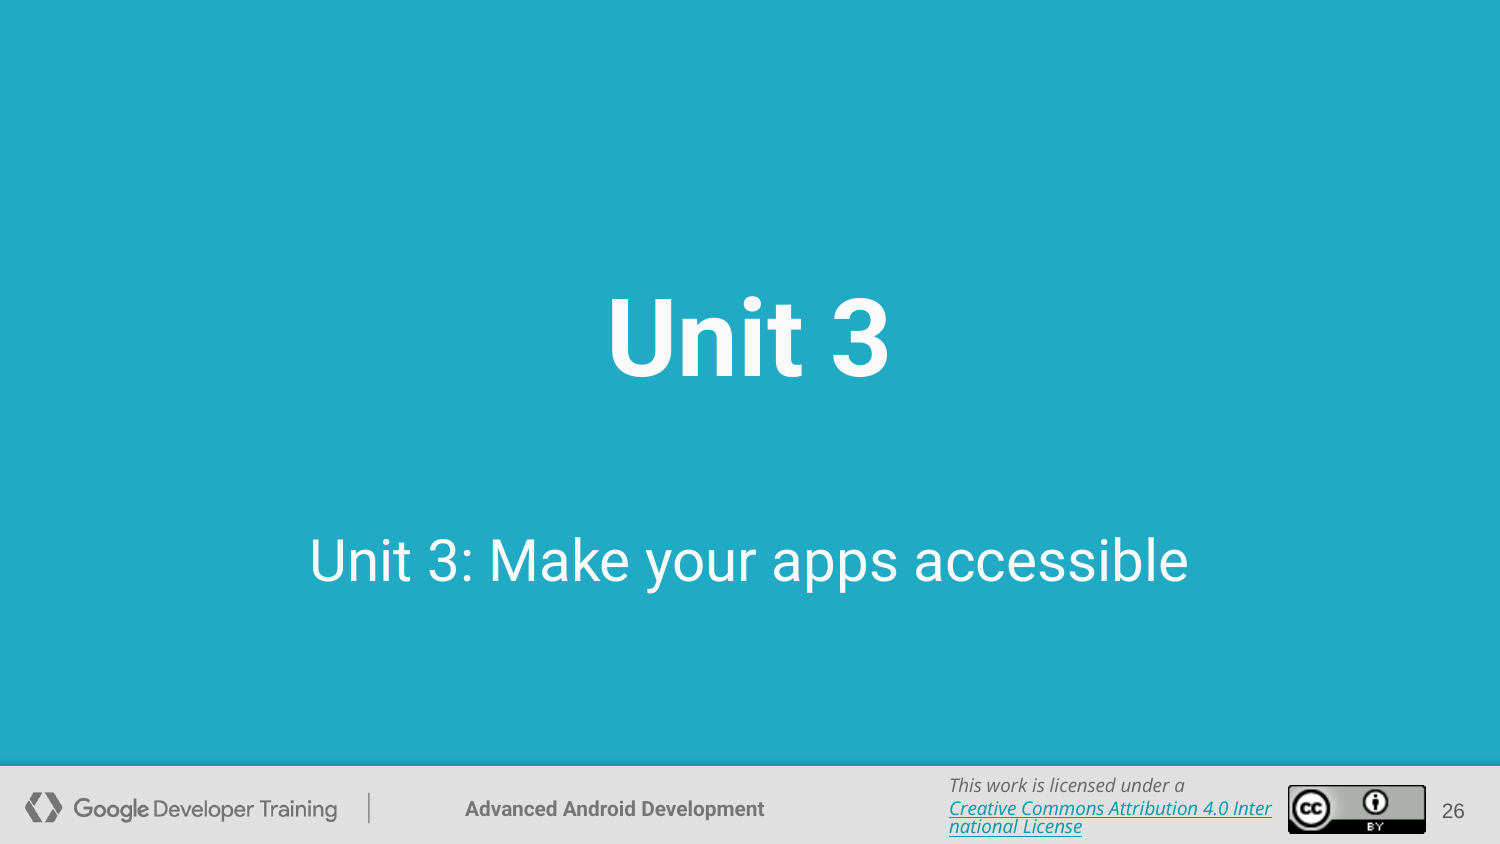

# Unit 3
Unit 3: Make your apps accessible
26